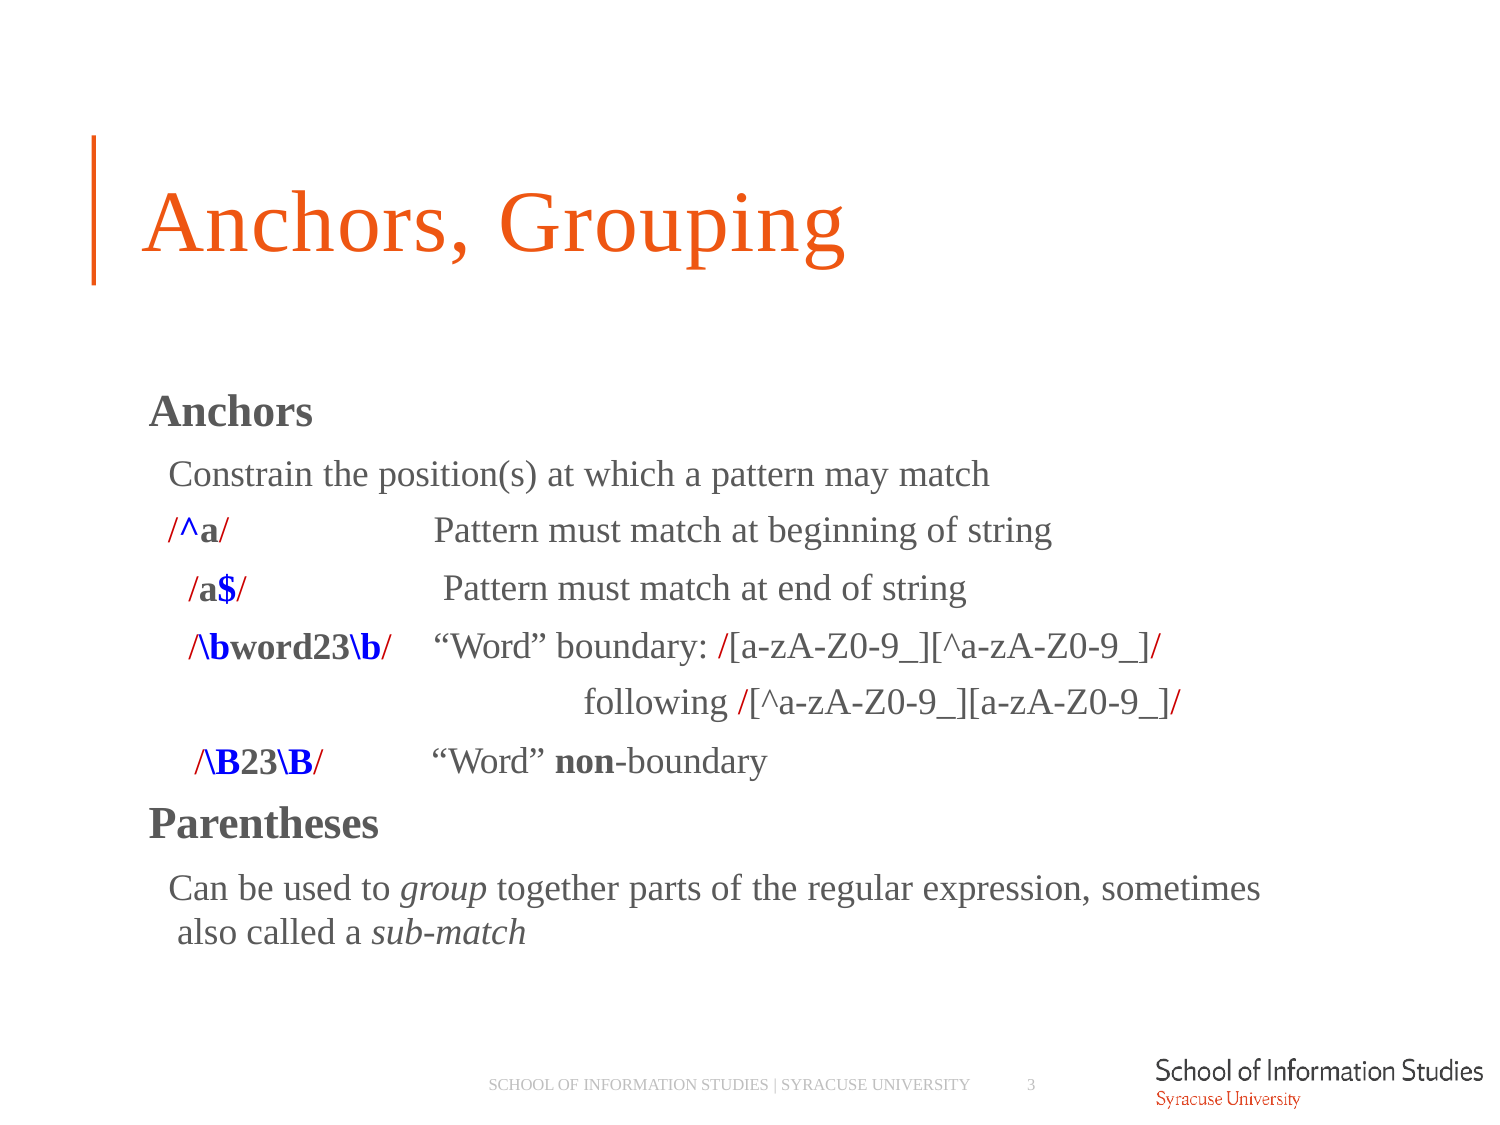

# Anchors, Grouping
Anchors
­ Constrain the position(s) at which a pattern may match
­ /^a/
­	/a$/
­	/\bword23\b/
Pattern must match at beginning of string  Pattern must match at end of string
“Word” boundary: /[a-zA-Z0-9_][^a-zA-Z0-9_]/  following /[^a-zA-Z0-9_][a-zA-Z0-9_]/
“Word” non-boundary
­	/\B23\B/
Parentheses
­ Can be used to group together parts of the regular expression, sometimes  also called a sub-match
SCHOOL OF INFORMATION STUDIES | SYRACUSE UNIVERSITY
3